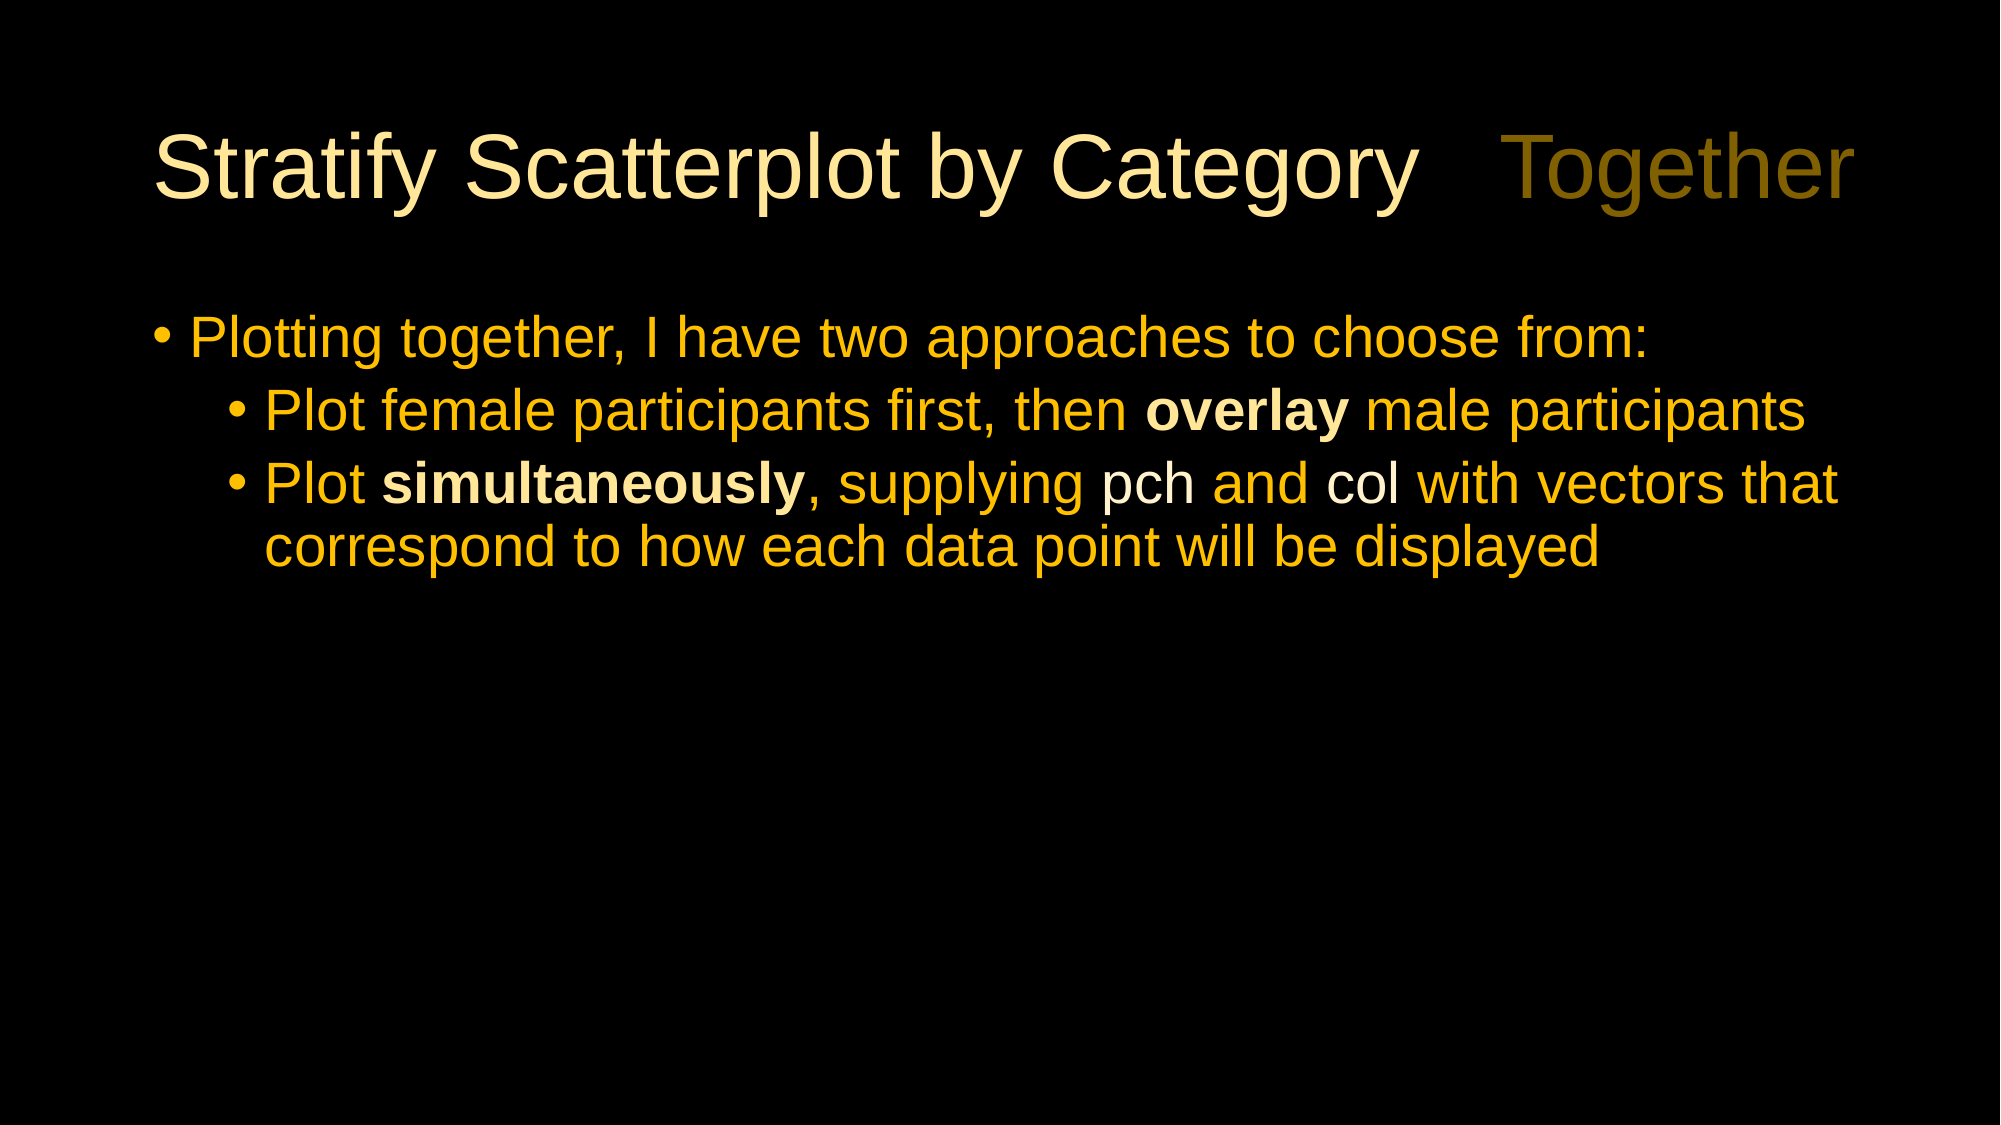

# Stratify Scatterplot by Category   Together
Plotting together, I have two approaches to choose from:
Plot female participants first, then overlay male participants
Plot simultaneously, supplying pch and col with vectors that correspond to how each data point will be displayed